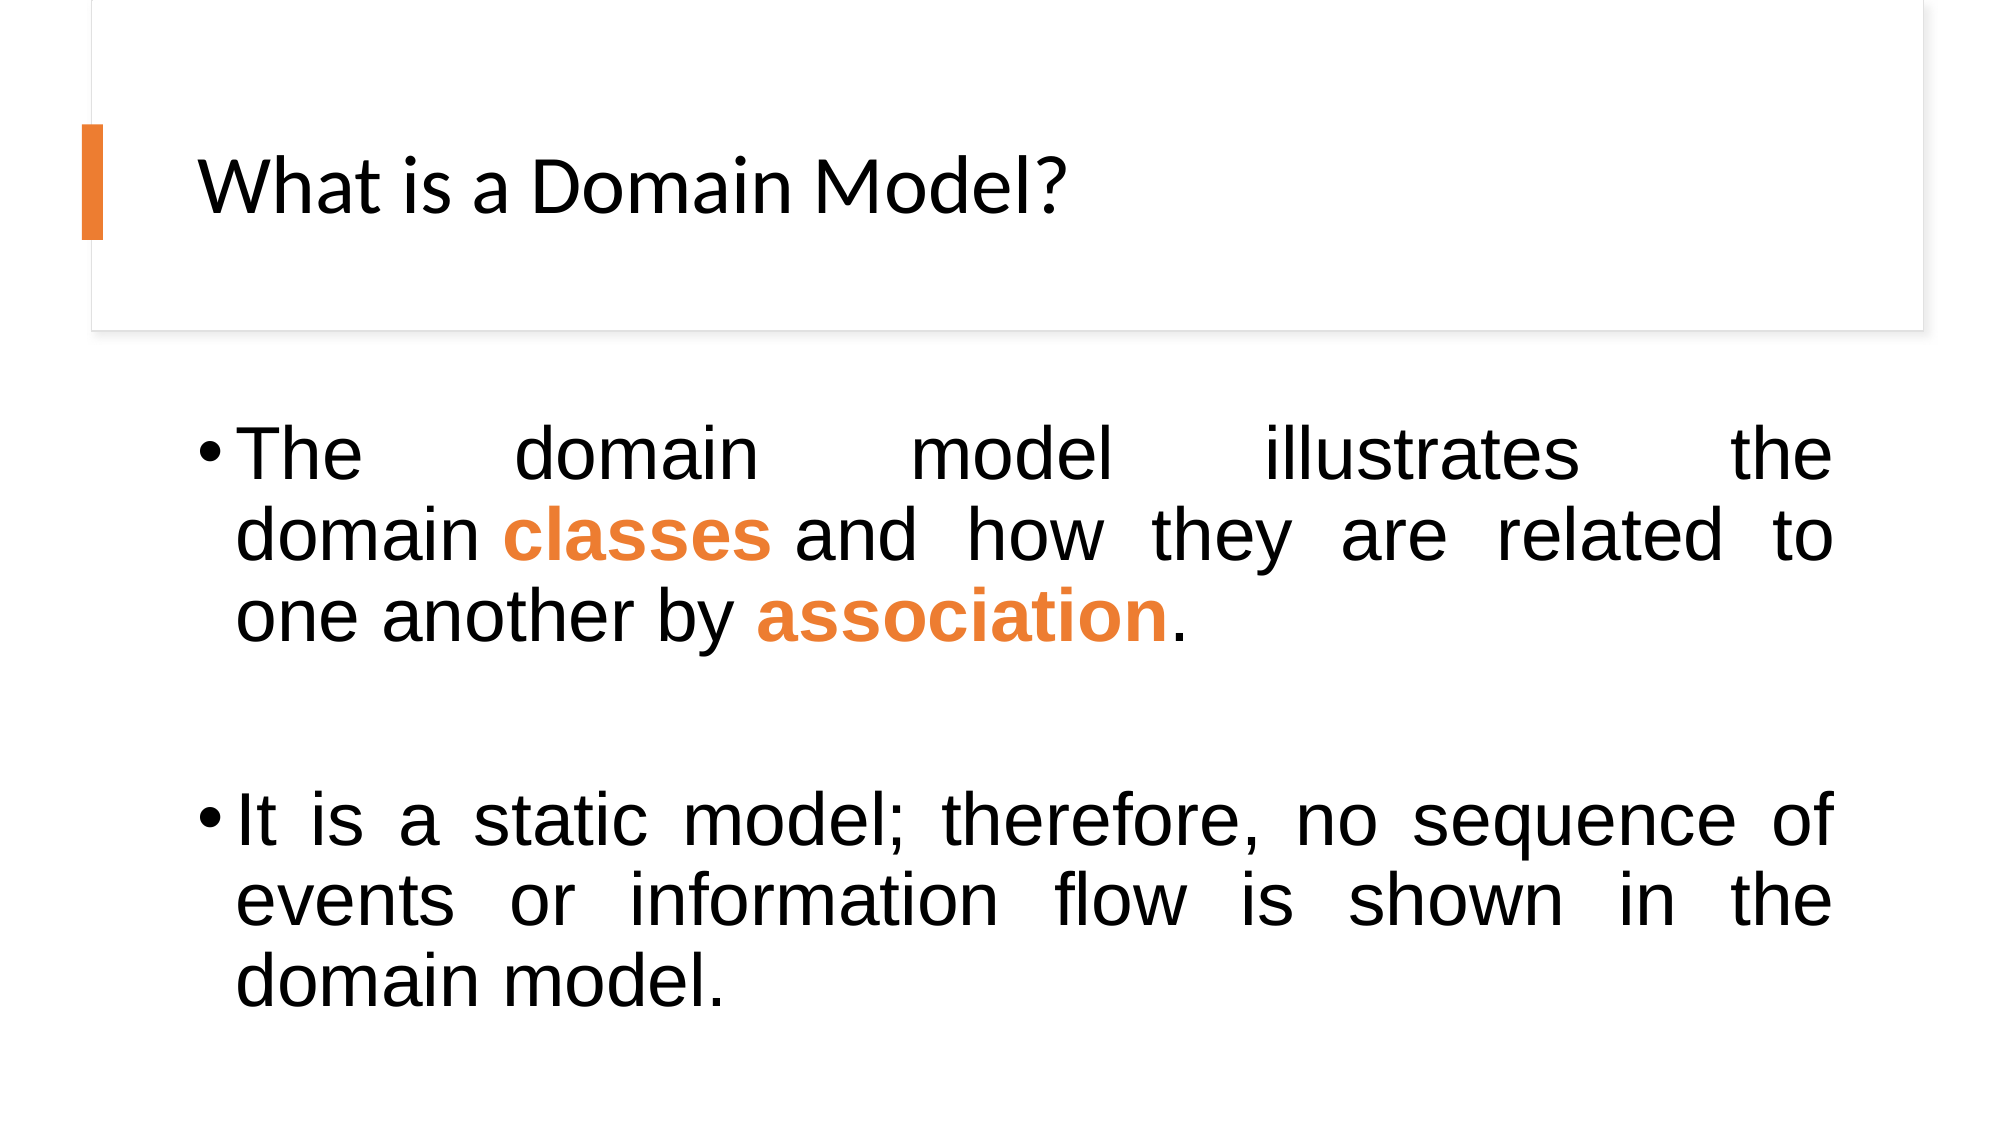

# What is a Domain Model?

The domain model illustrates the domain classes and how they are related to one another by association.

It is a static model; therefore, no sequence of events or information flow is shown in the domain model.
5